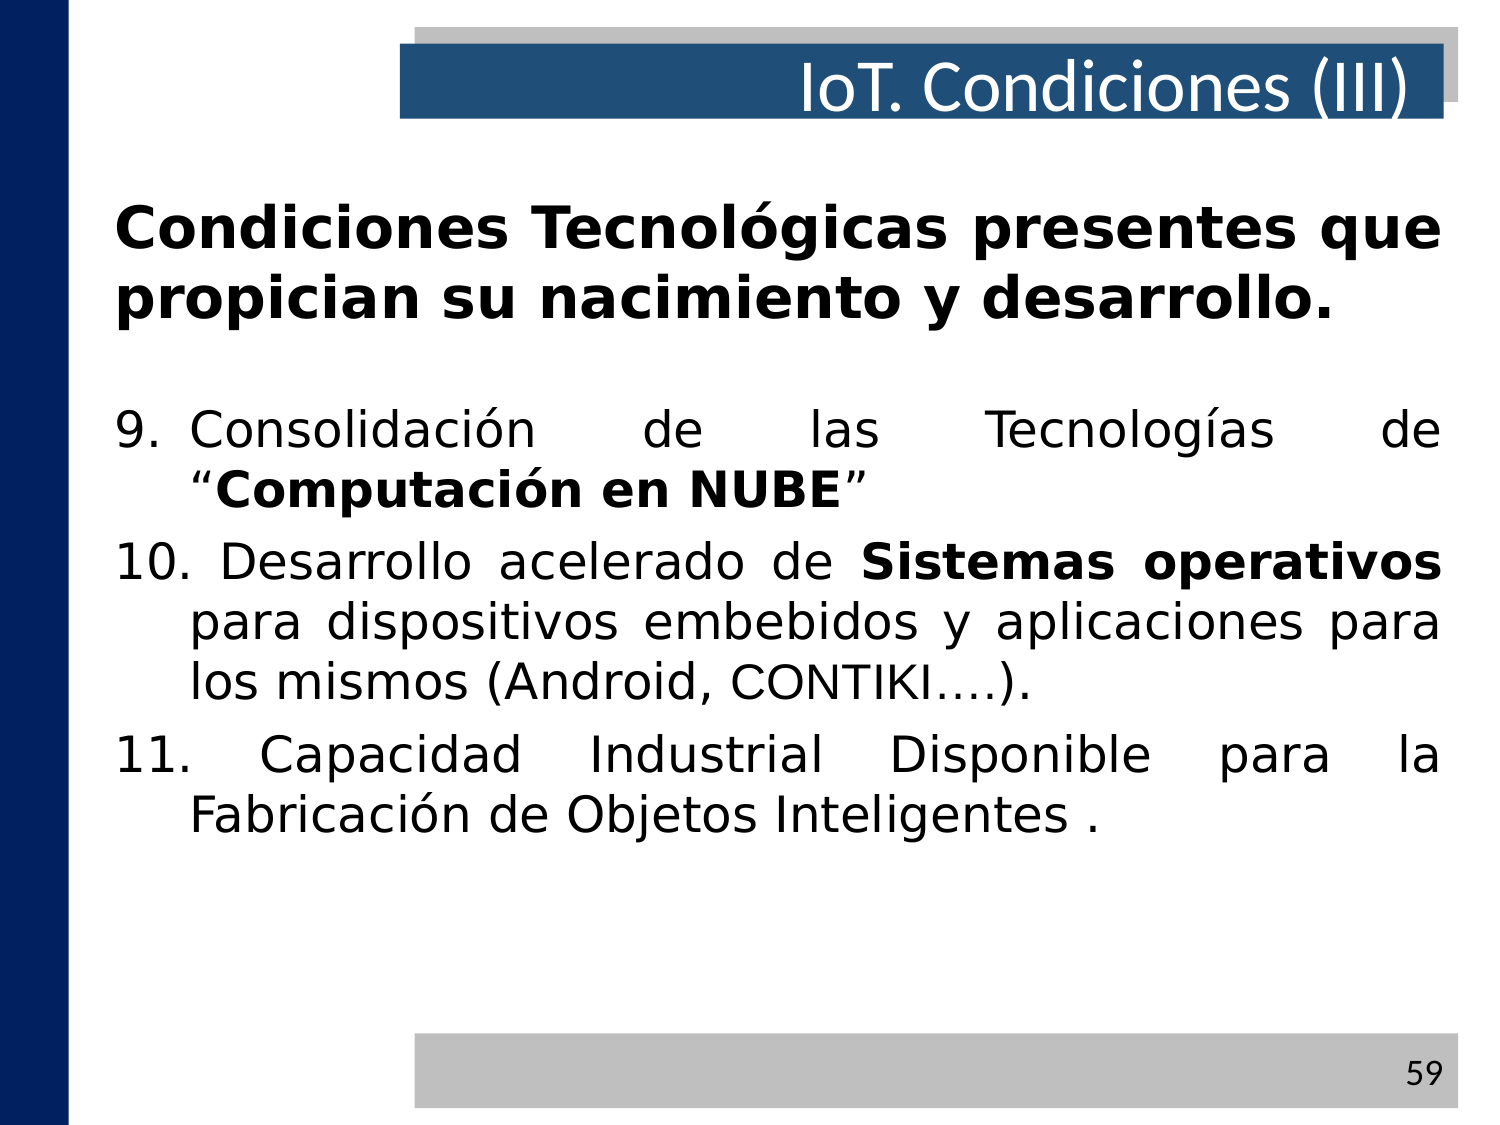

IoT. Condiciones (III)
Condiciones Tecnológicas presentes que propician su nacimiento y desarrollo.

Consolidación de las Tecnologías de “Computación en NUBE”
 Desarrollo acelerado de Sistemas operativos para dispositivos embebidos y aplicaciones para los mismos (Android, CONTIKI….).
 Capacidad Industrial Disponible para la Fabricación de Objetos Inteligentes .
59